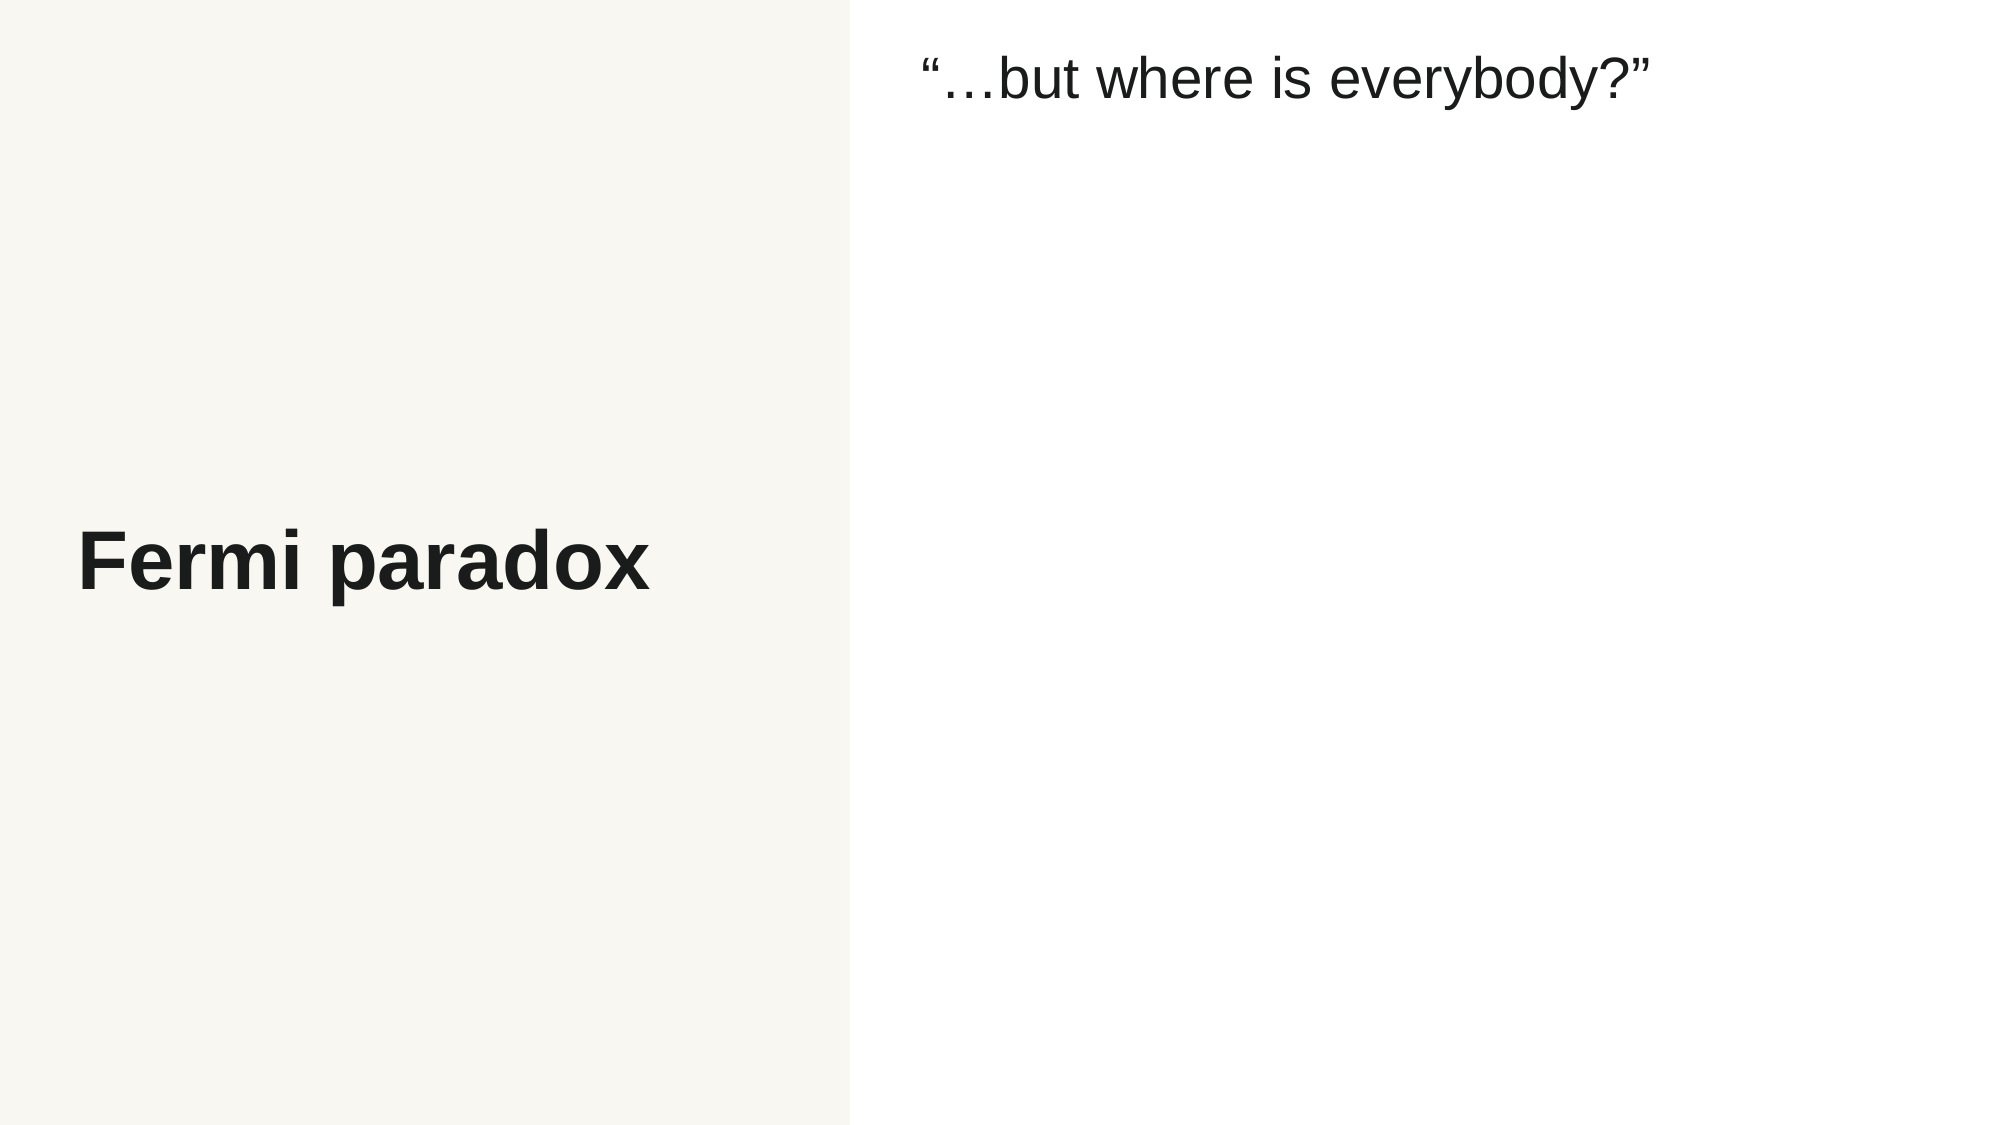

“…but where is everybody?”
# Fermi paradox